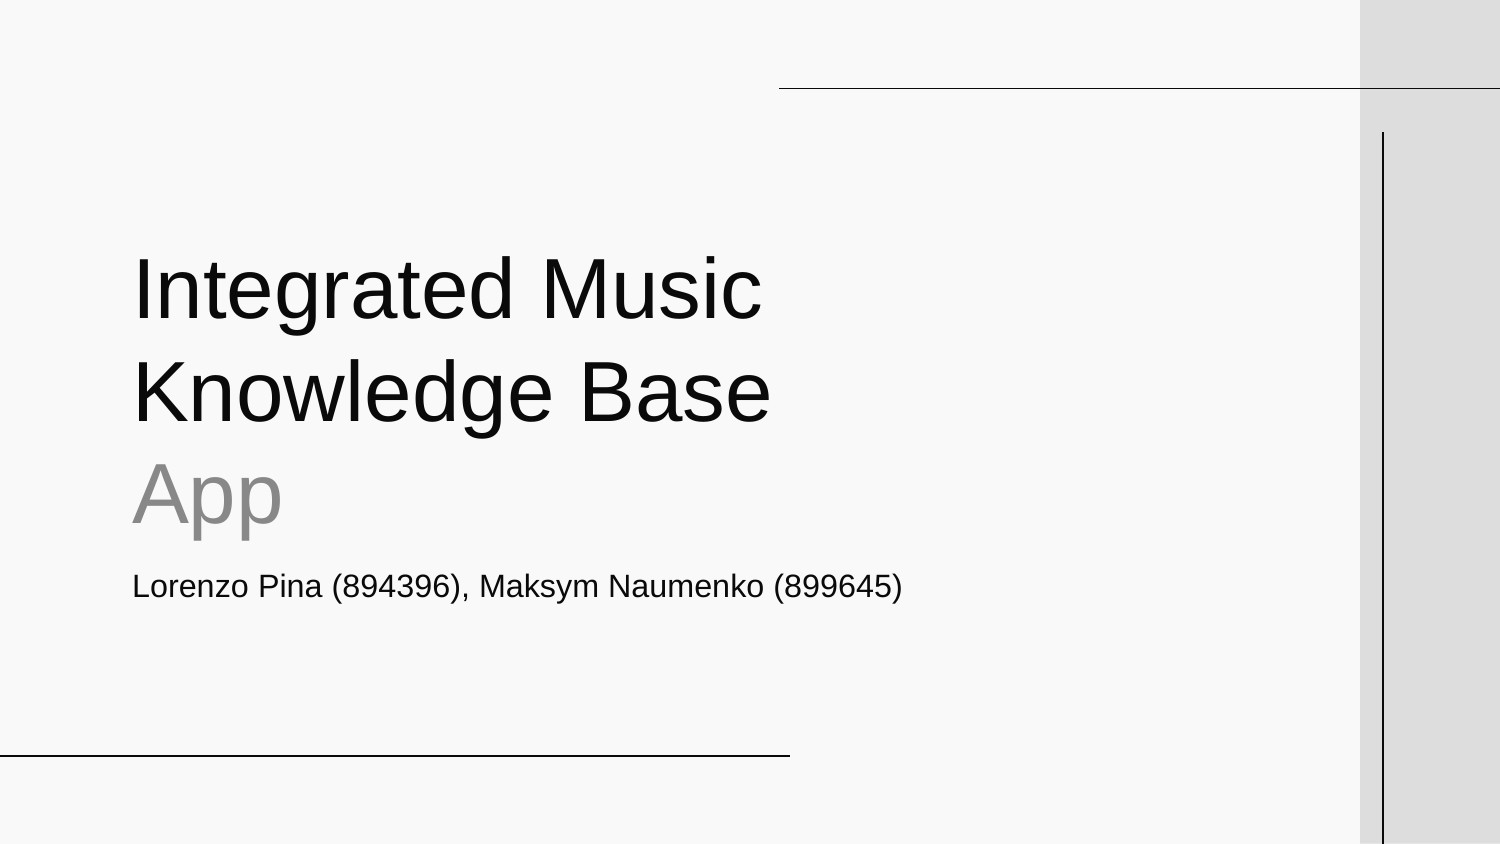

# Integrated Music Knowledge Base App
Lorenzo Pina (894396), Maksym Naumenko (899645)